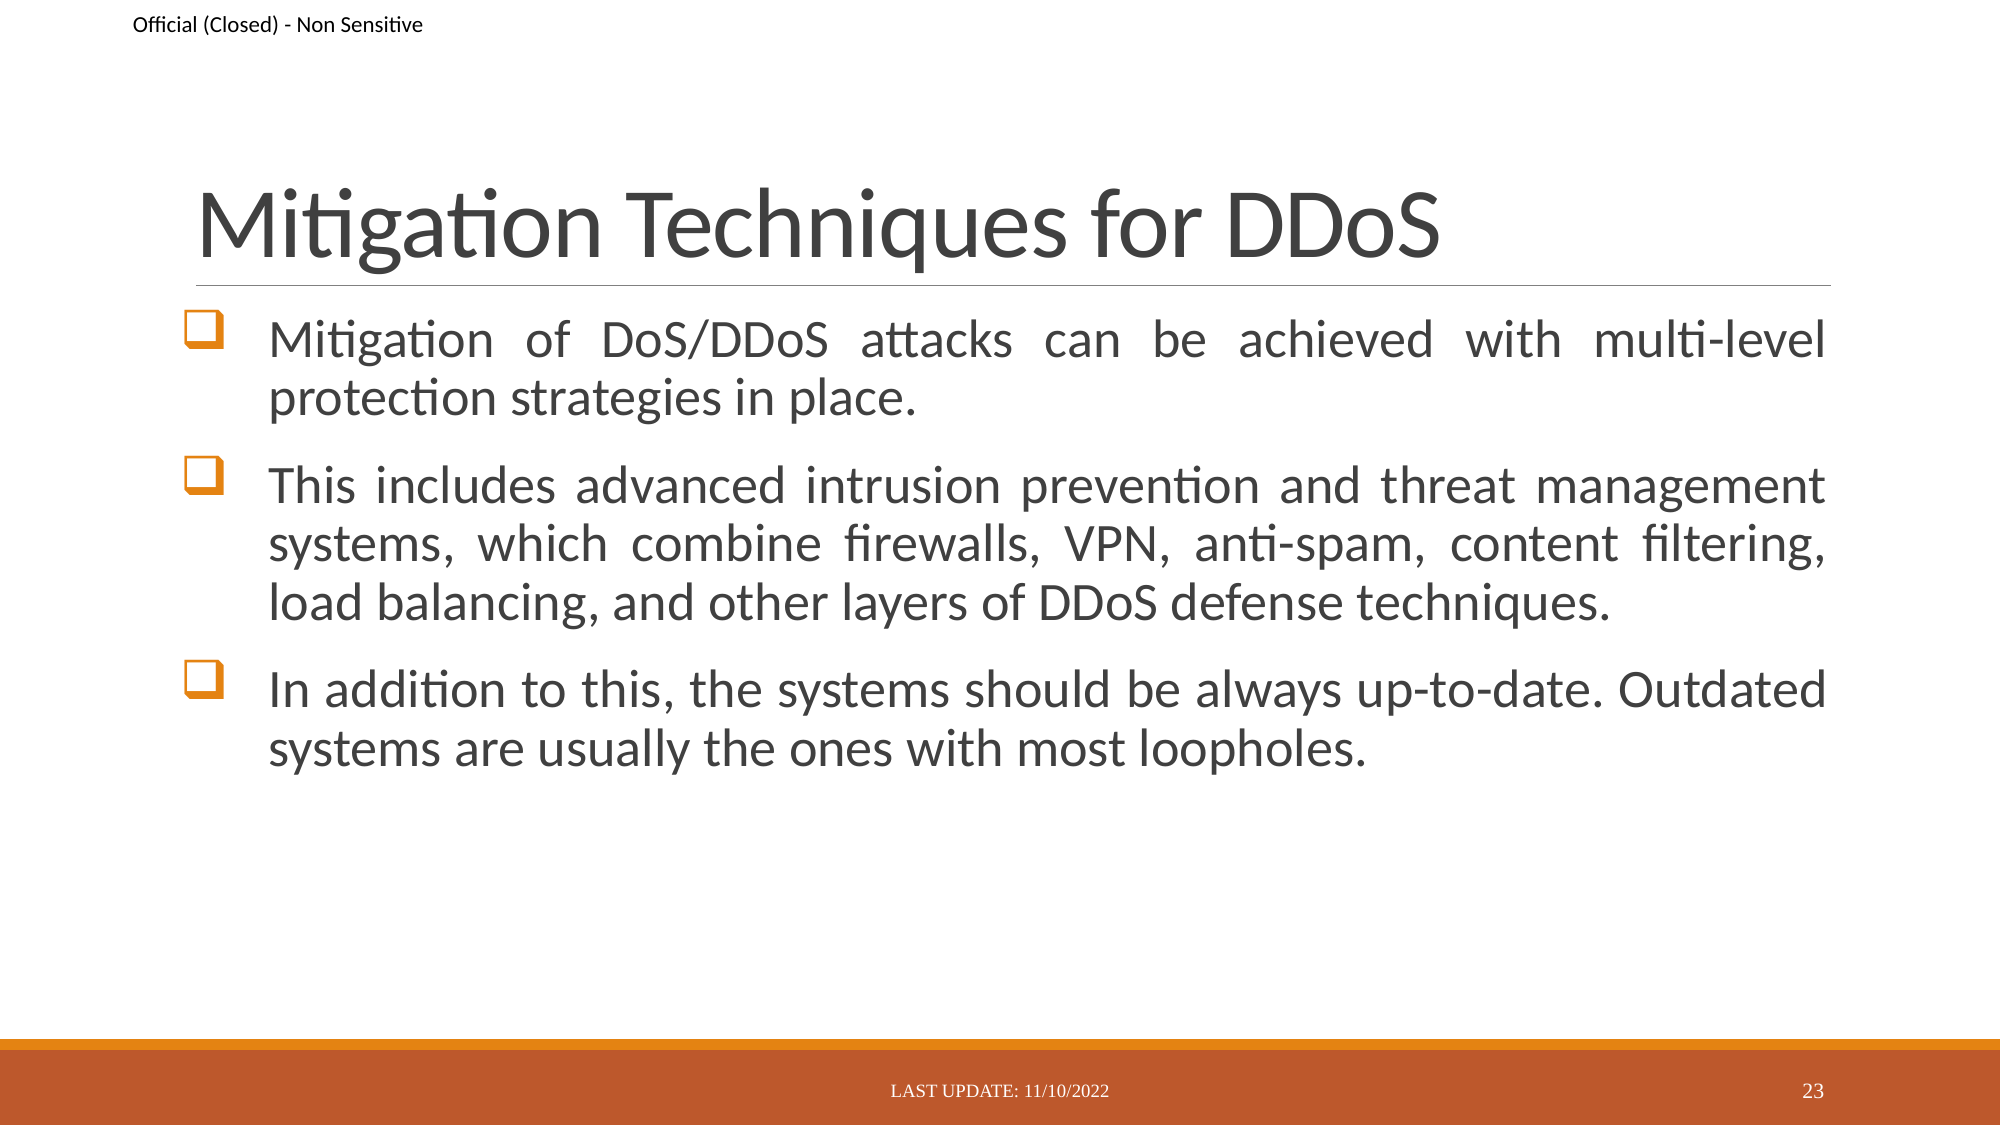

# Mitigation Techniques for DDoS
Mitigation of DoS/DDoS attacks can be achieved with multi-level protection strategies in place.
This includes advanced intrusion prevention and threat management systems, which combine firewalls, VPN, anti-spam, content filtering, load balancing, and other layers of DDoS defense techniques.
In addition to this, the systems should be always up-to-date. Outdated systems are usually the ones with most loopholes.
Last Update: 11/10/2022
23